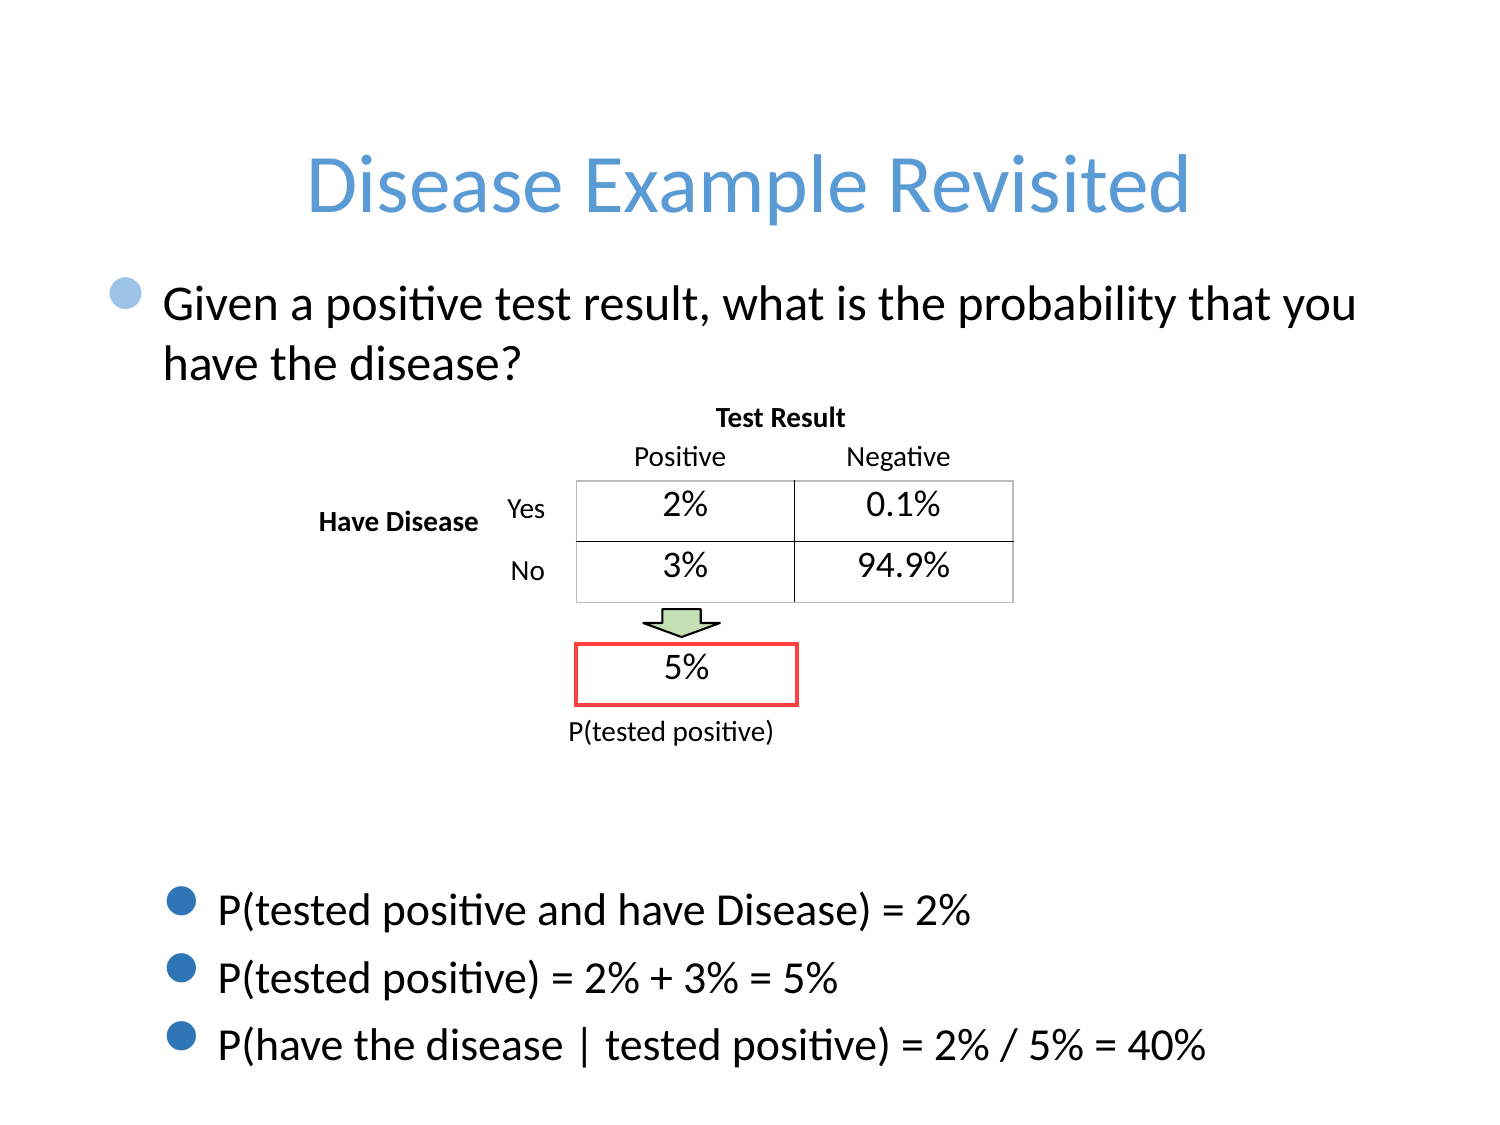

# Disease Example Revisited
Given a positive test result, what is the probability that you have the disease?

P(tested positive and have Disease) = 2%
P(tested positive) = 2% + 3% = 5%
P(have the disease | tested positive) = 2% / 5% = 40%

Test Result
Positive
Negative
Yes
Have Disease
No
| 2% | 0.1% |
| --- | --- |
| 3% | 94.9% |

| 5% |
| --- |
P(tested positive)
16